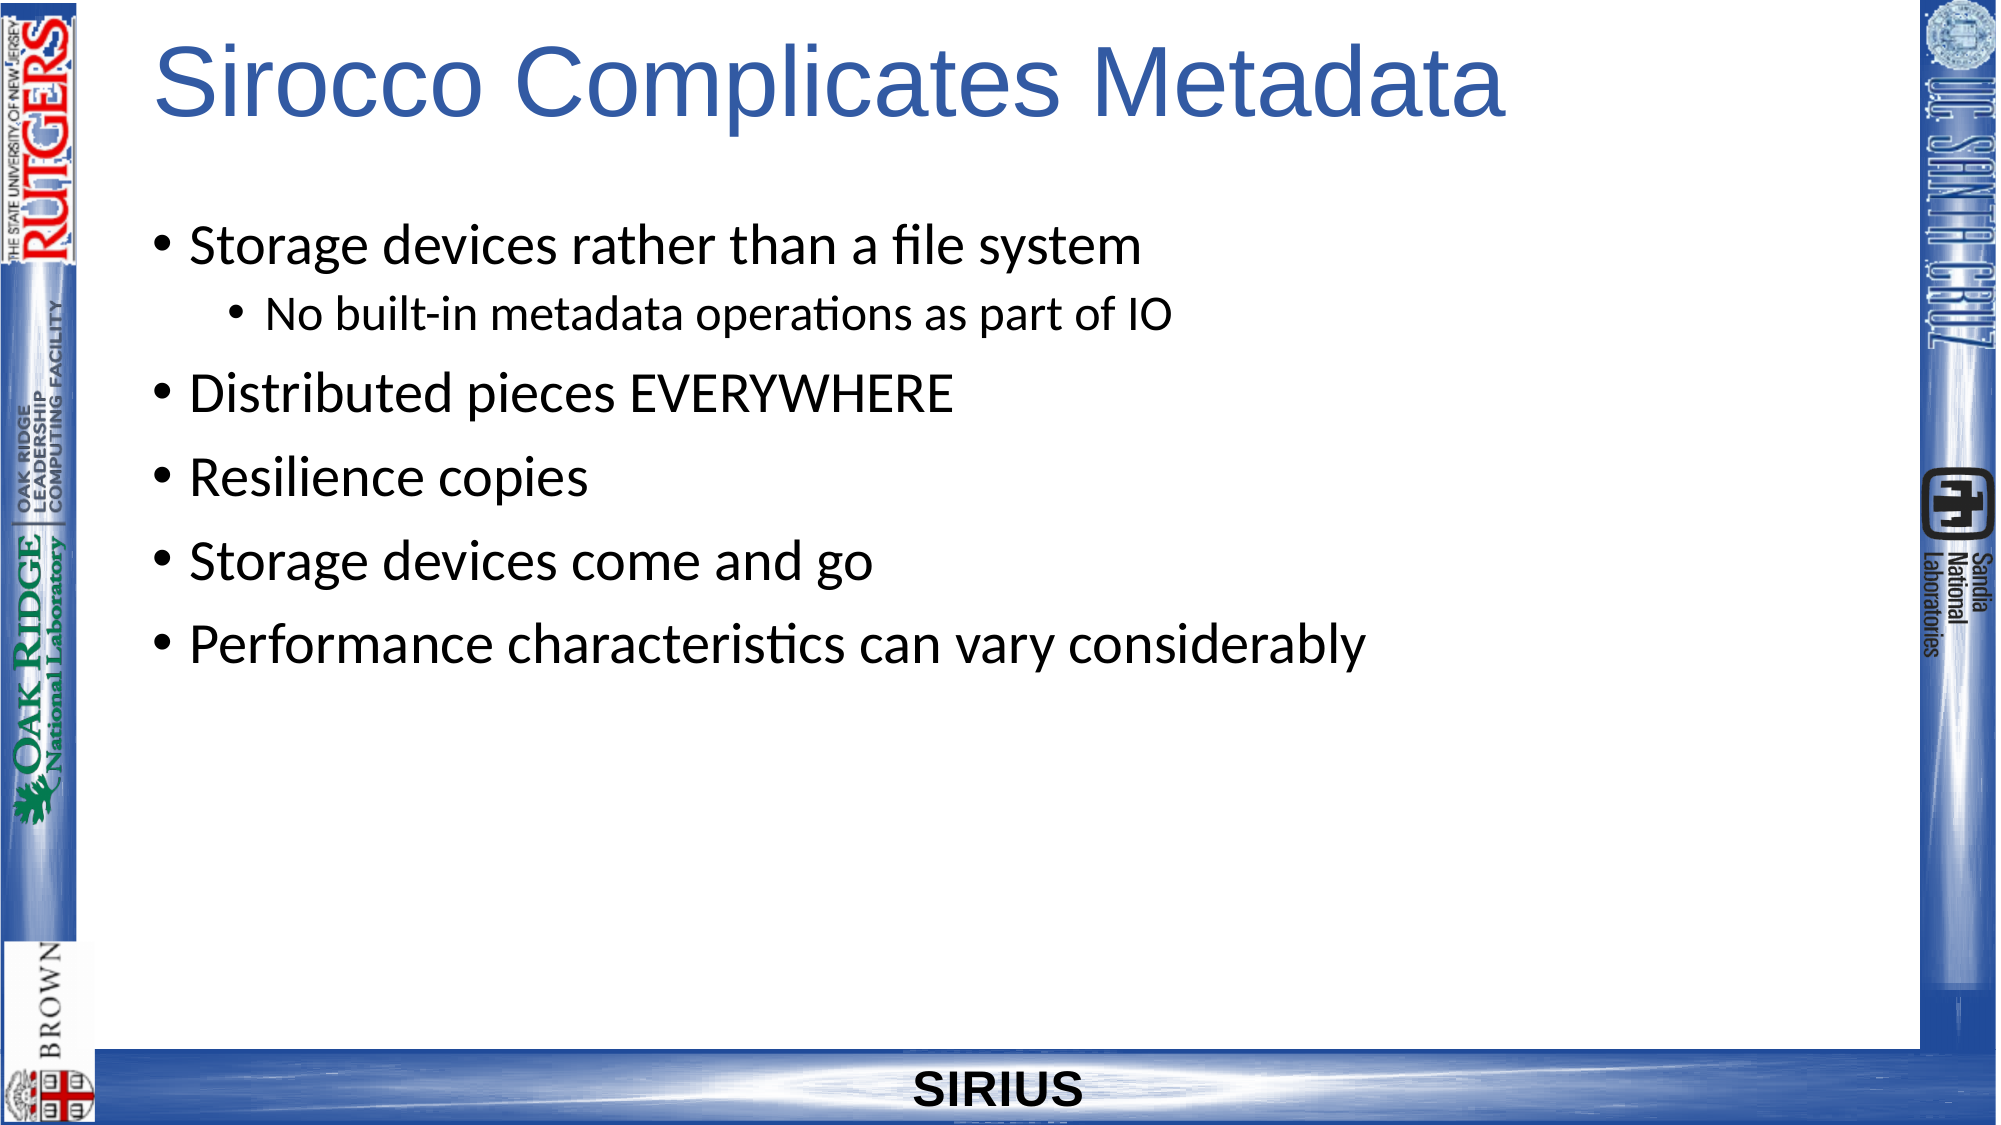

# Sirocco Complicates Metadata
Storage devices rather than a file system
No built-in metadata operations as part of IO
Distributed pieces EVERYWHERE
Resilience copies
Storage devices come and go
Performance characteristics can vary considerably